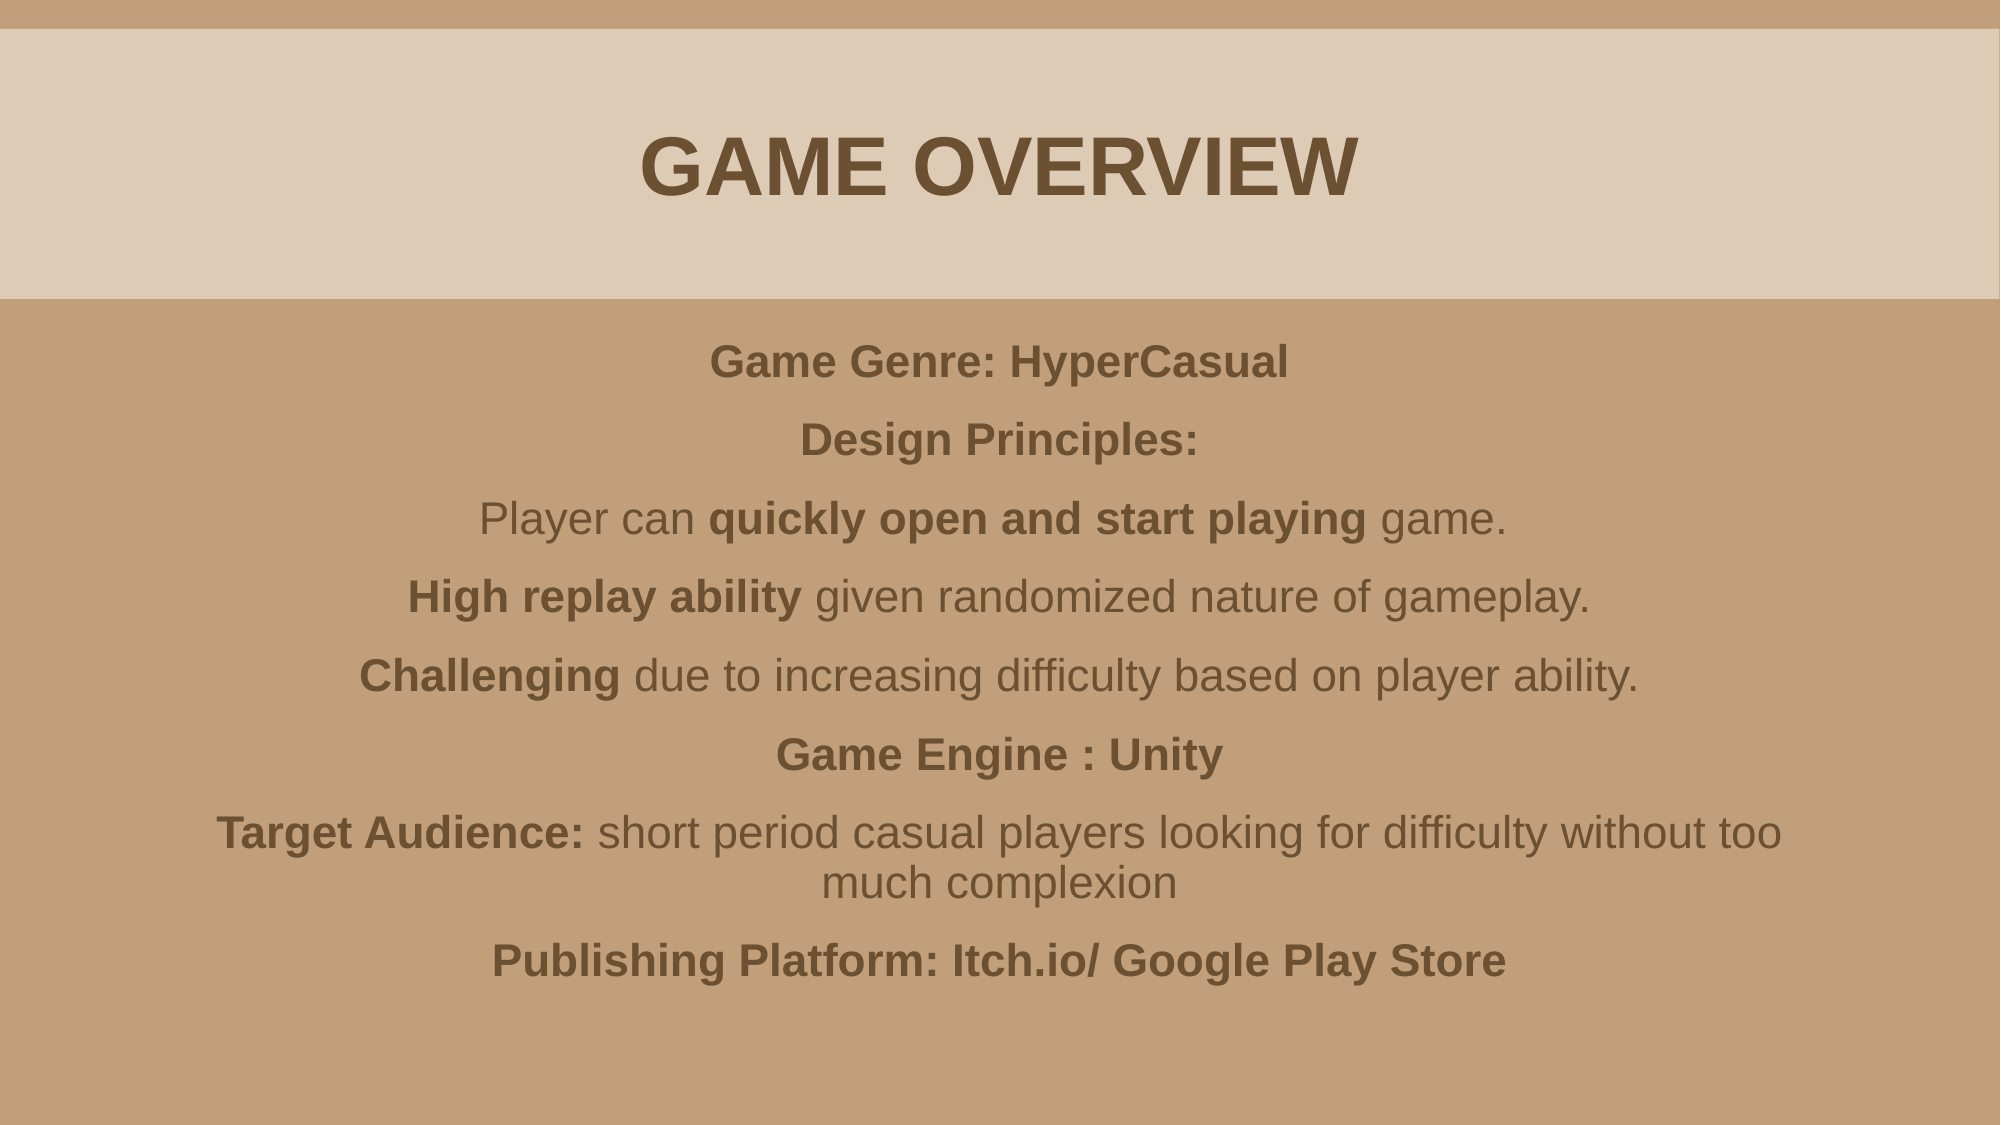

# Game overview
Game Genre: HyperCasual
Design Principles:
Player can quickly open and start playing game.
High replay ability given randomized nature of gameplay.
Challenging due to increasing difficulty based on player ability.
Game Engine : Unity
Target Audience: short period casual players looking for difficulty without too much complexion
Publishing Platform: Itch.io/ Google Play Store